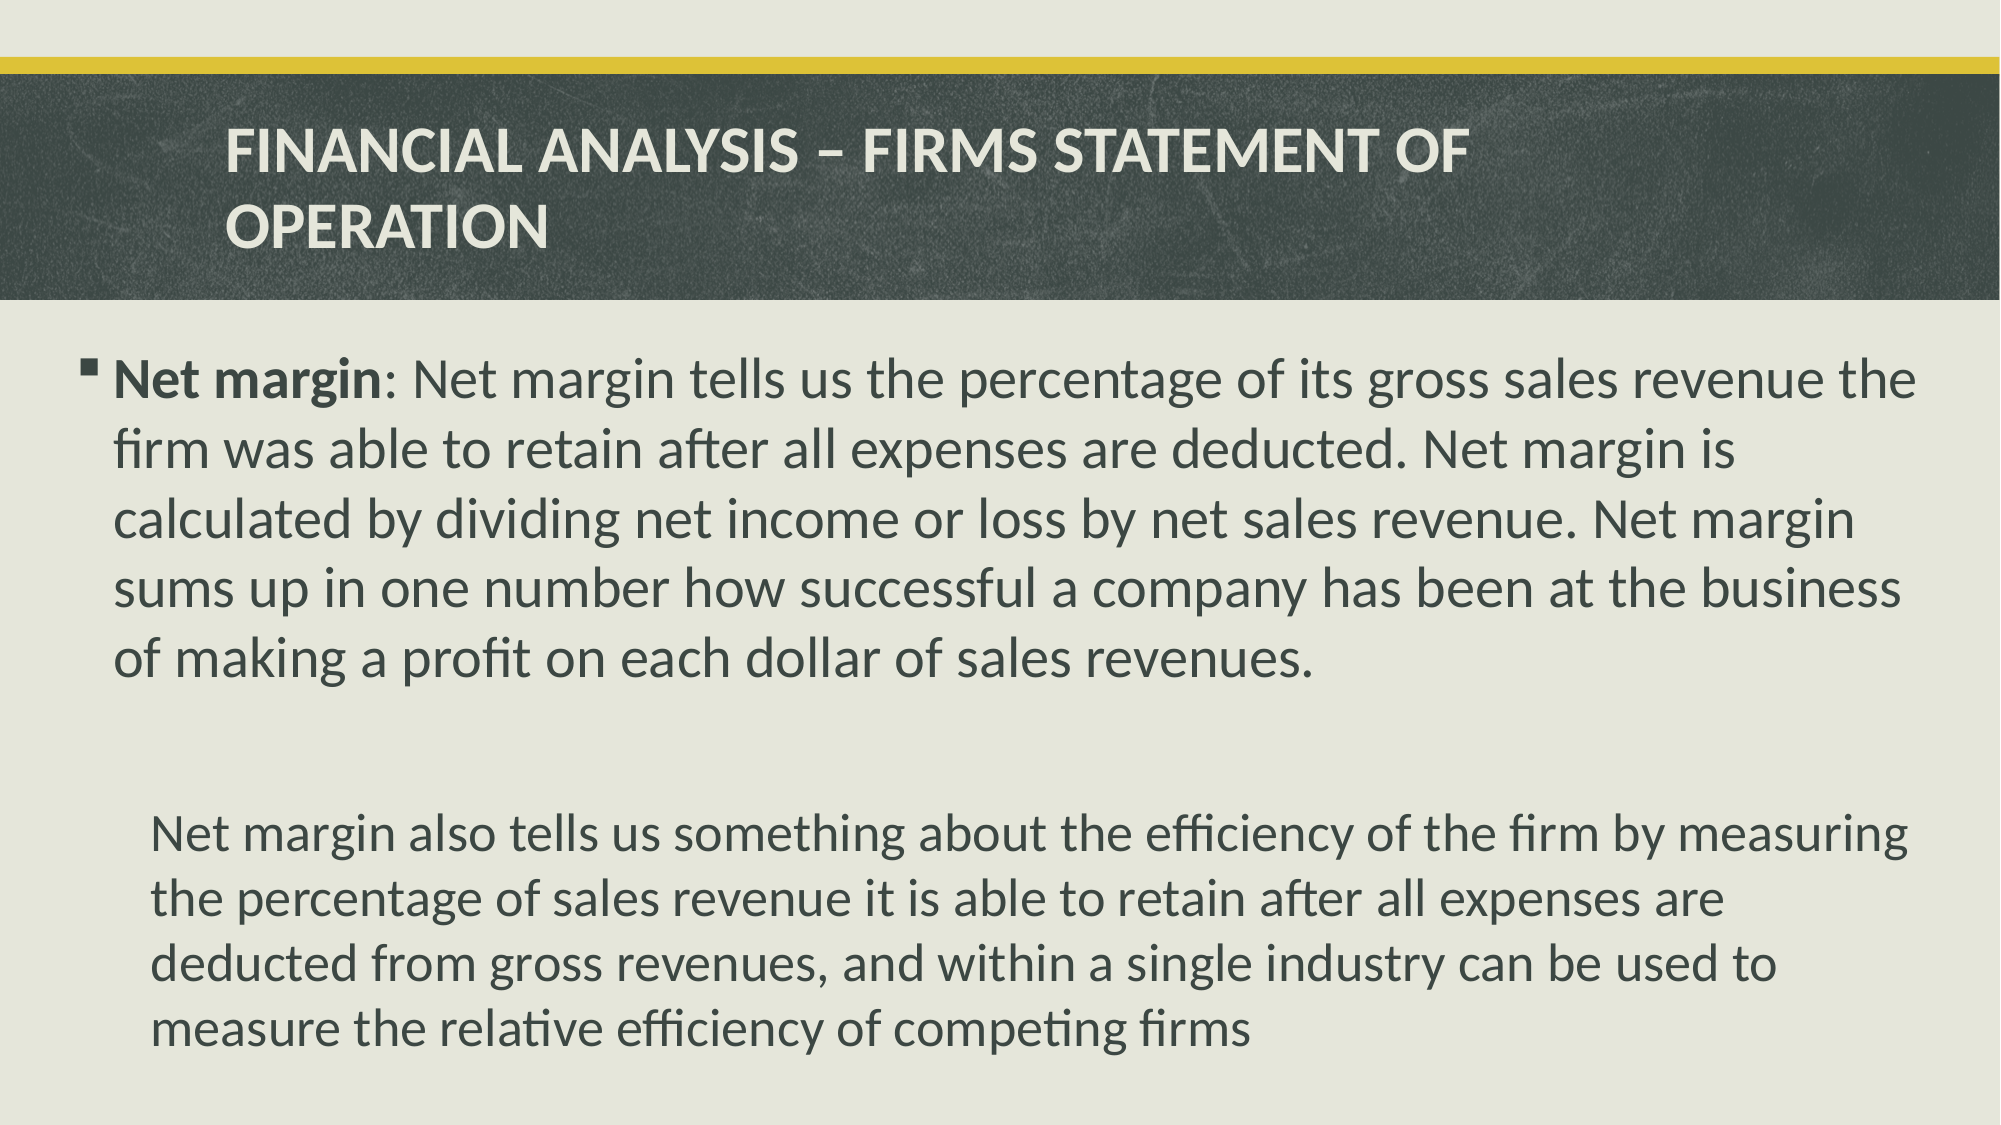

# FINANCIAL ANALYSIS – FIRMS STATEMENT OF OPERATION
Net margin: Net margin tells us the percentage of its gross sales revenue the firm was able to retain after all expenses are deducted. Net margin is calculated by dividing net income or loss by net sales revenue. Net margin sums up in one number how successful a company has been at the business of making a profit on each dollar of sales revenues.

Net margin also tells us something about the efficiency of the firm by measuring the percentage of sales revenue it is able to retain after all expenses are deducted from gross revenues, and within a single industry can be used to measure the relative efficiency of competing firms